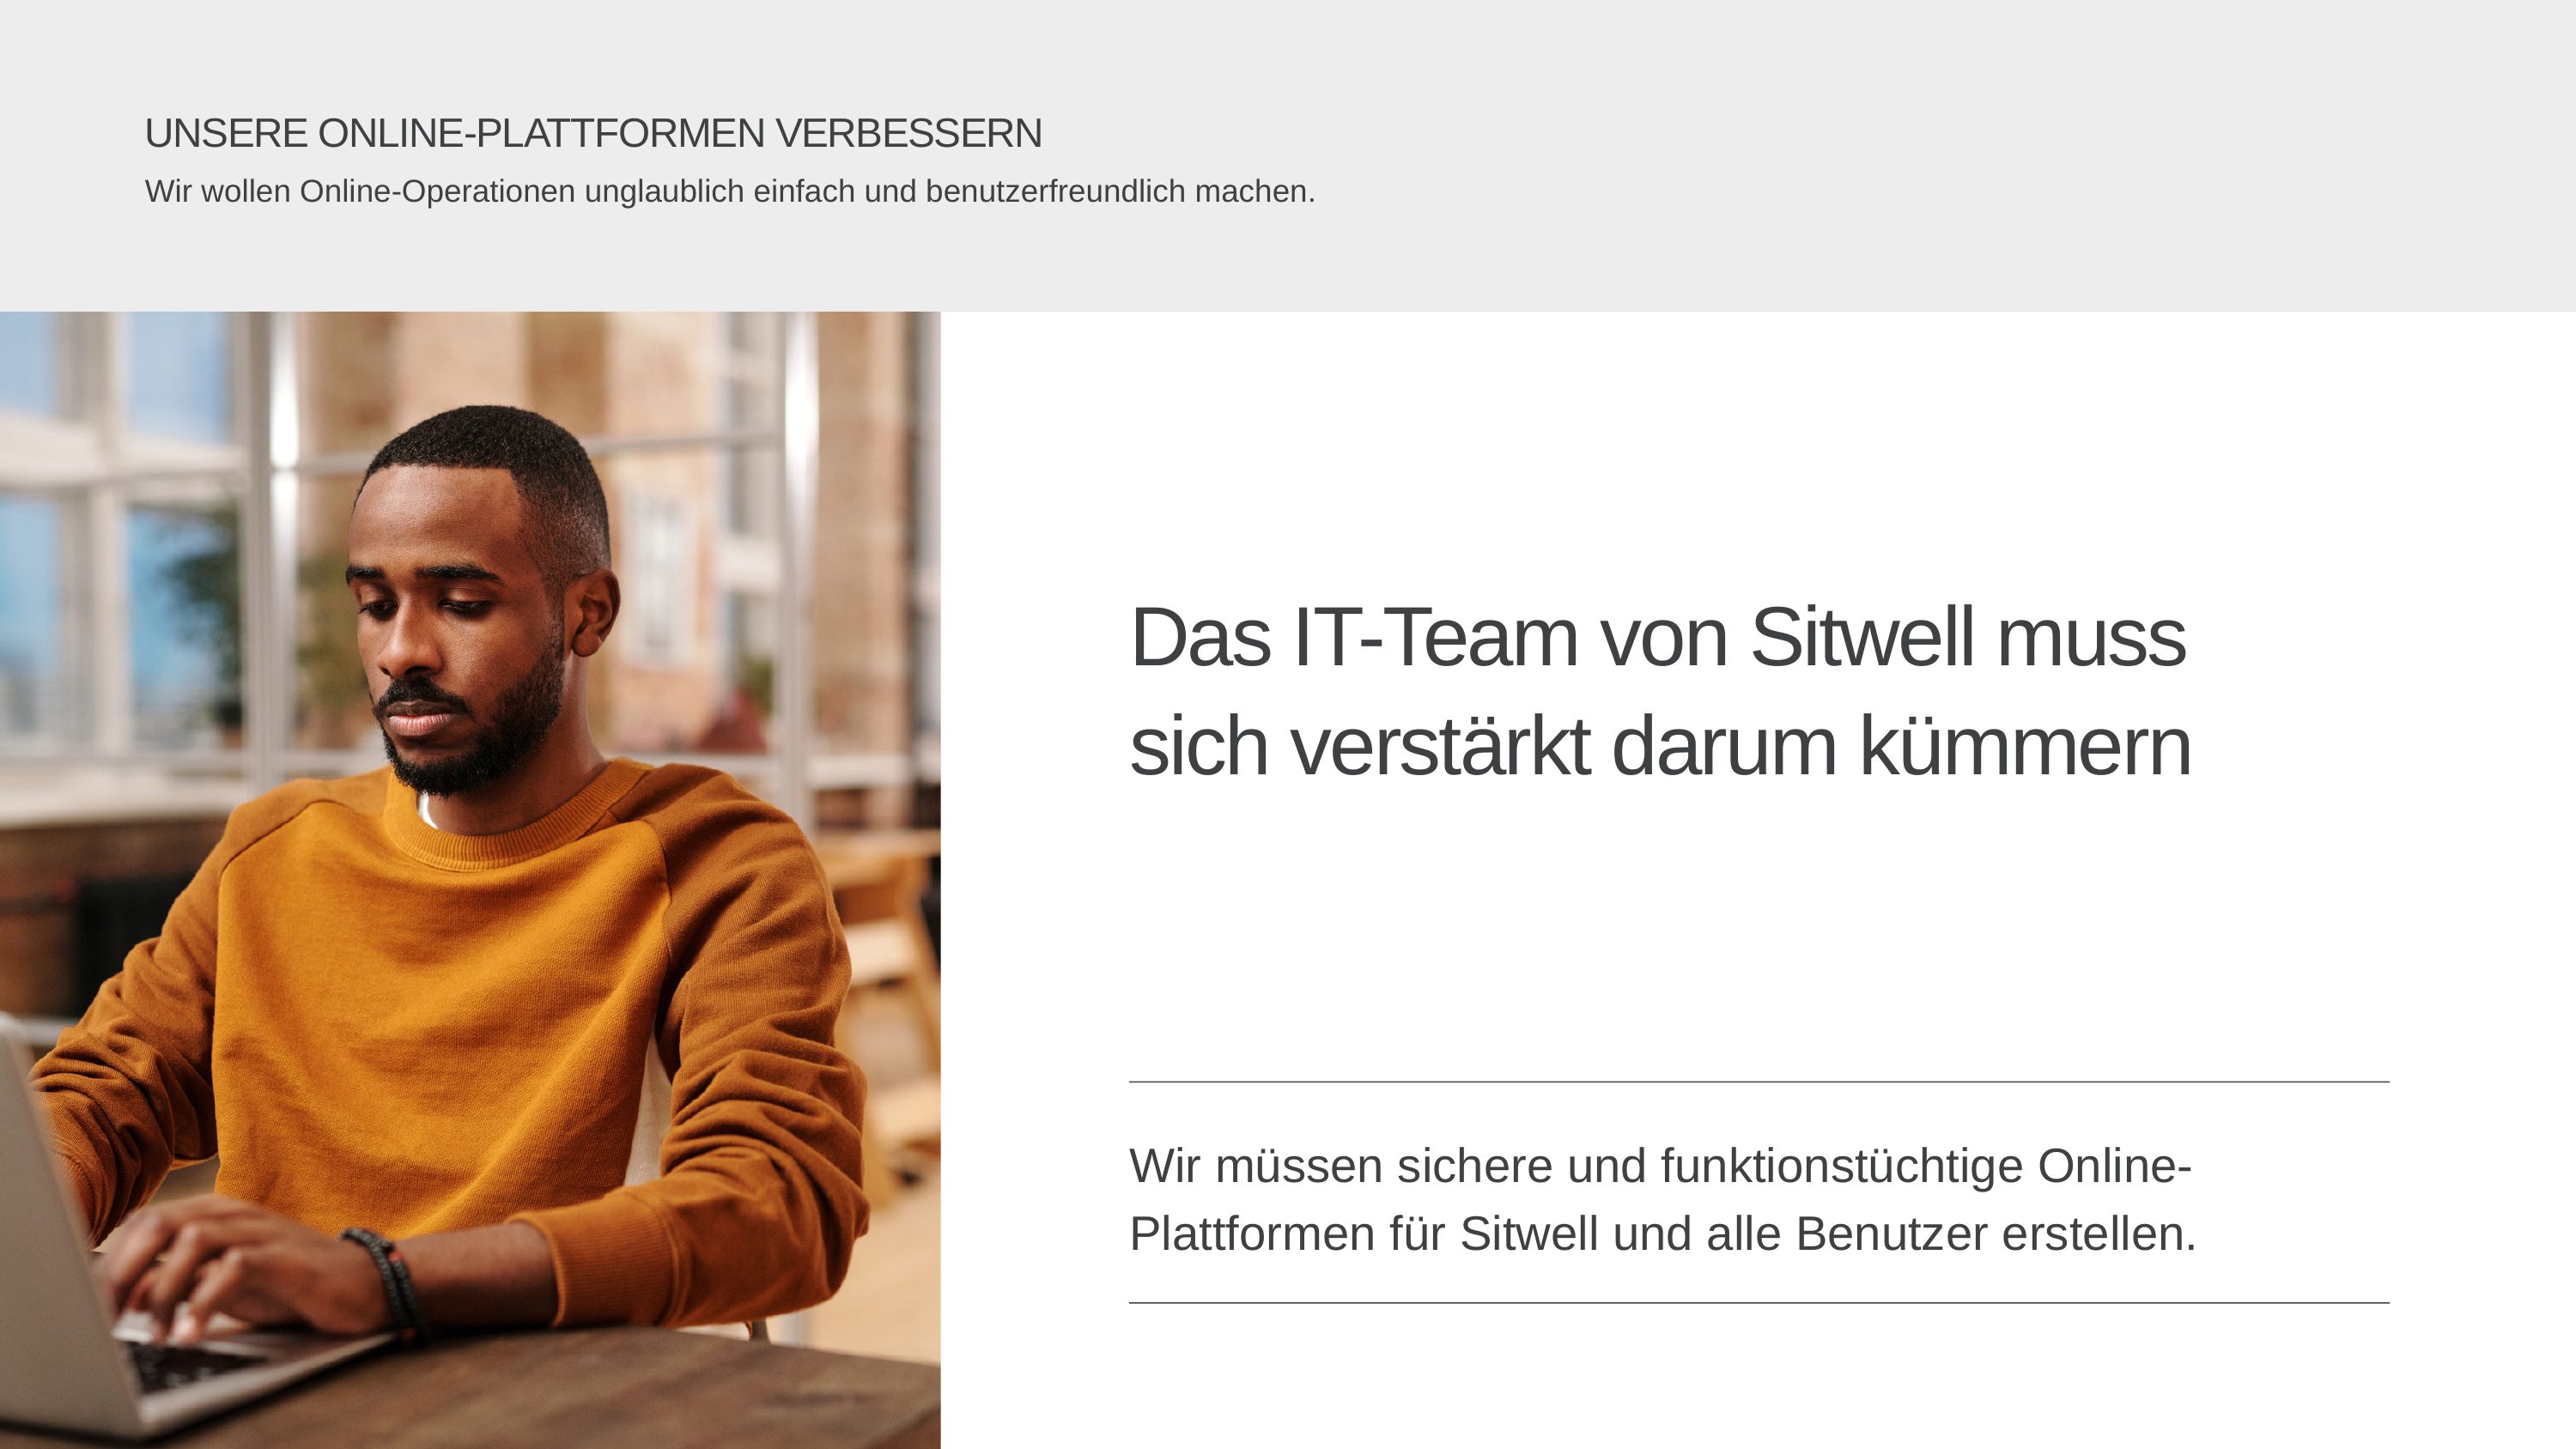

UNSERE ONLINE-PLATTFORMEN VERBESSERN
Wir wollen Online-Operationen unglaublich einfach und benutzerfreundlich machen.

Das IT-Team von Sitwell muss sich verstärkt darum kümmern

Wir müssen sichere und funktionstüchtige Online-Plattformen für Sitwell und alle Benutzer erstellen.